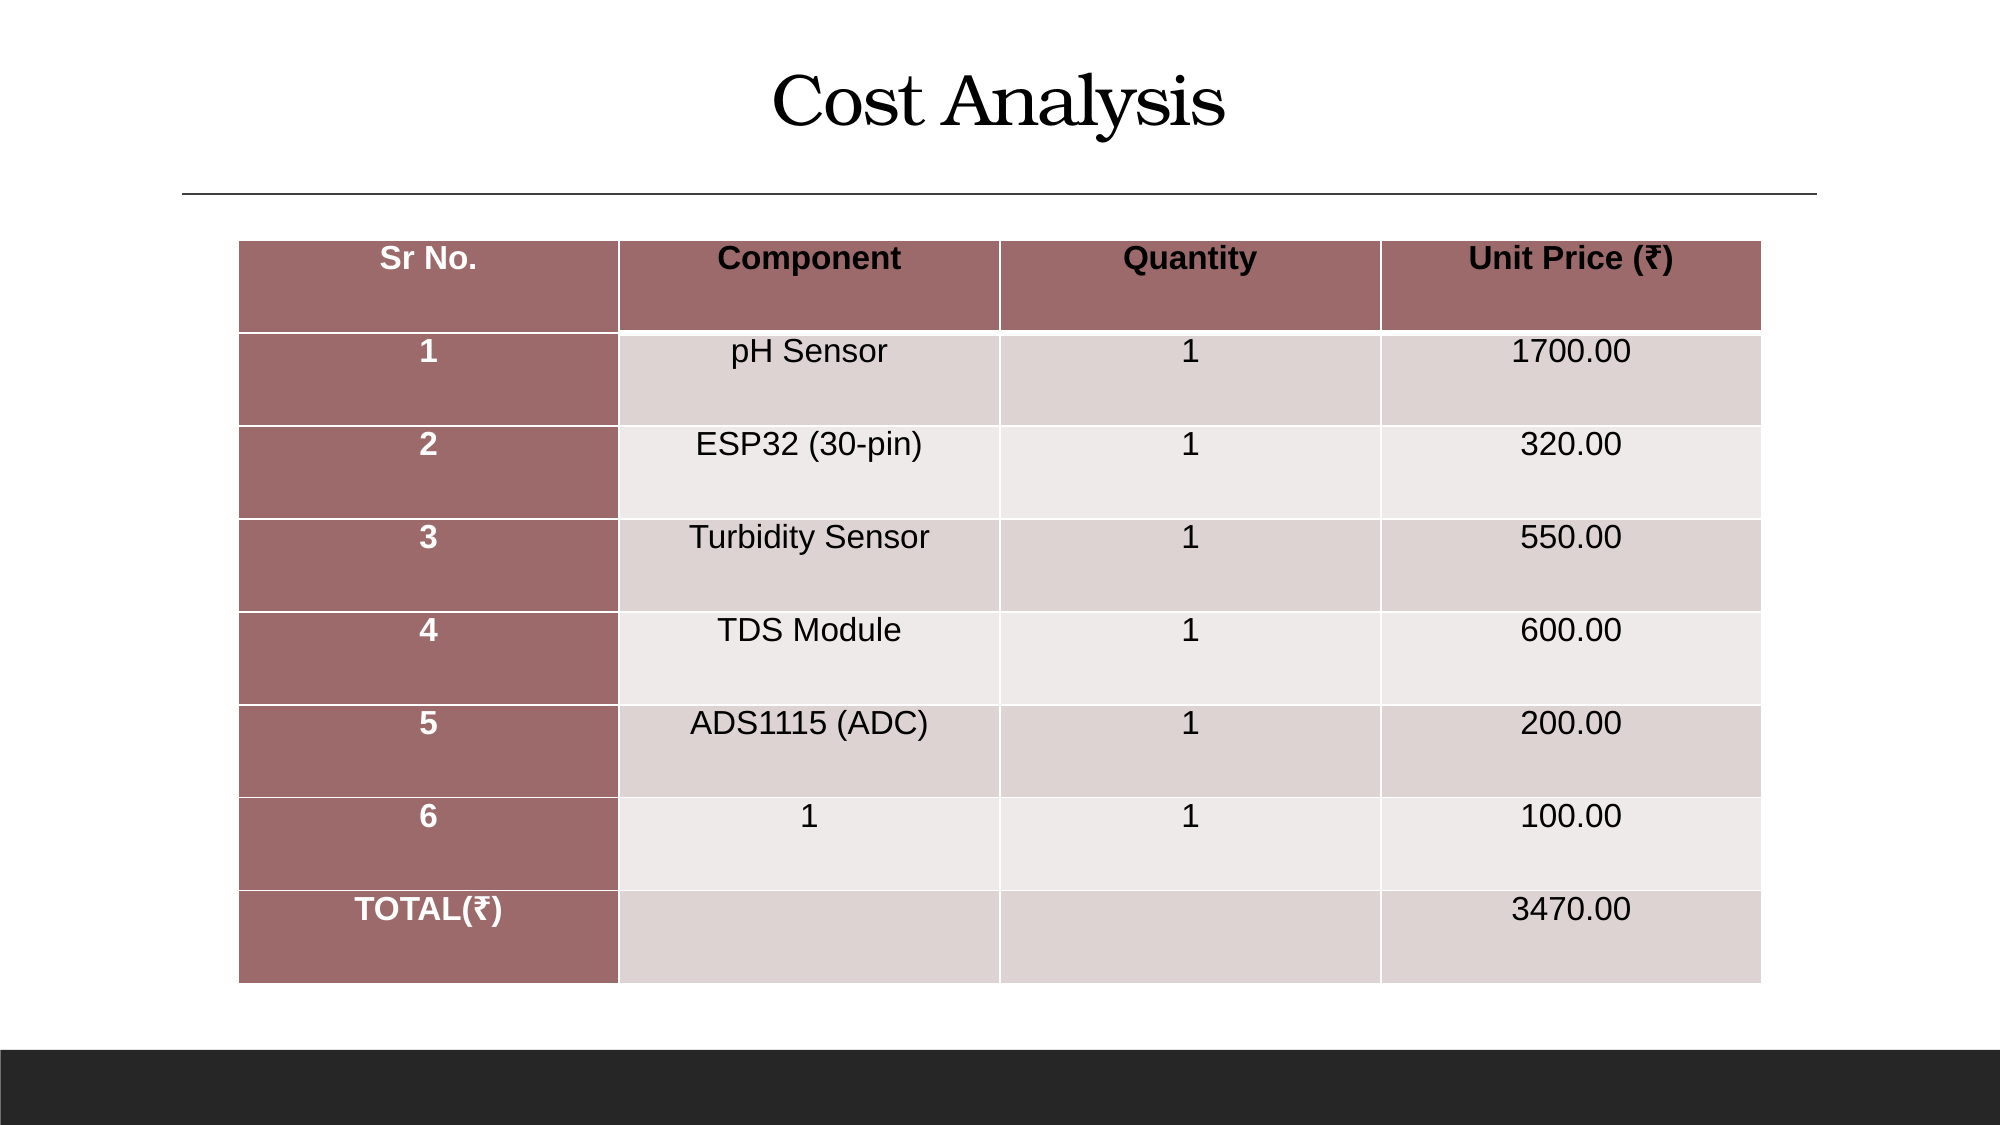

# Cost Analysis
| Sr No. | Component | Quantity | Unit Price (₹) |
| --- | --- | --- | --- |
| 1 | pH Sensor | 1 | 1700.00 |
| 2 | ESP32 (30-pin) | 1 | 320.00 |
| 3 | Turbidity Sensor | 1 | 550.00 |
| 4 | TDS Module | 1 | 600.00 |
| 5 | ADS1115 (ADC) | 1 | 200.00 |
| 6 | 1 | 1 | 100.00 |
| TOTAL(₹) |  |  | 3470.00 |